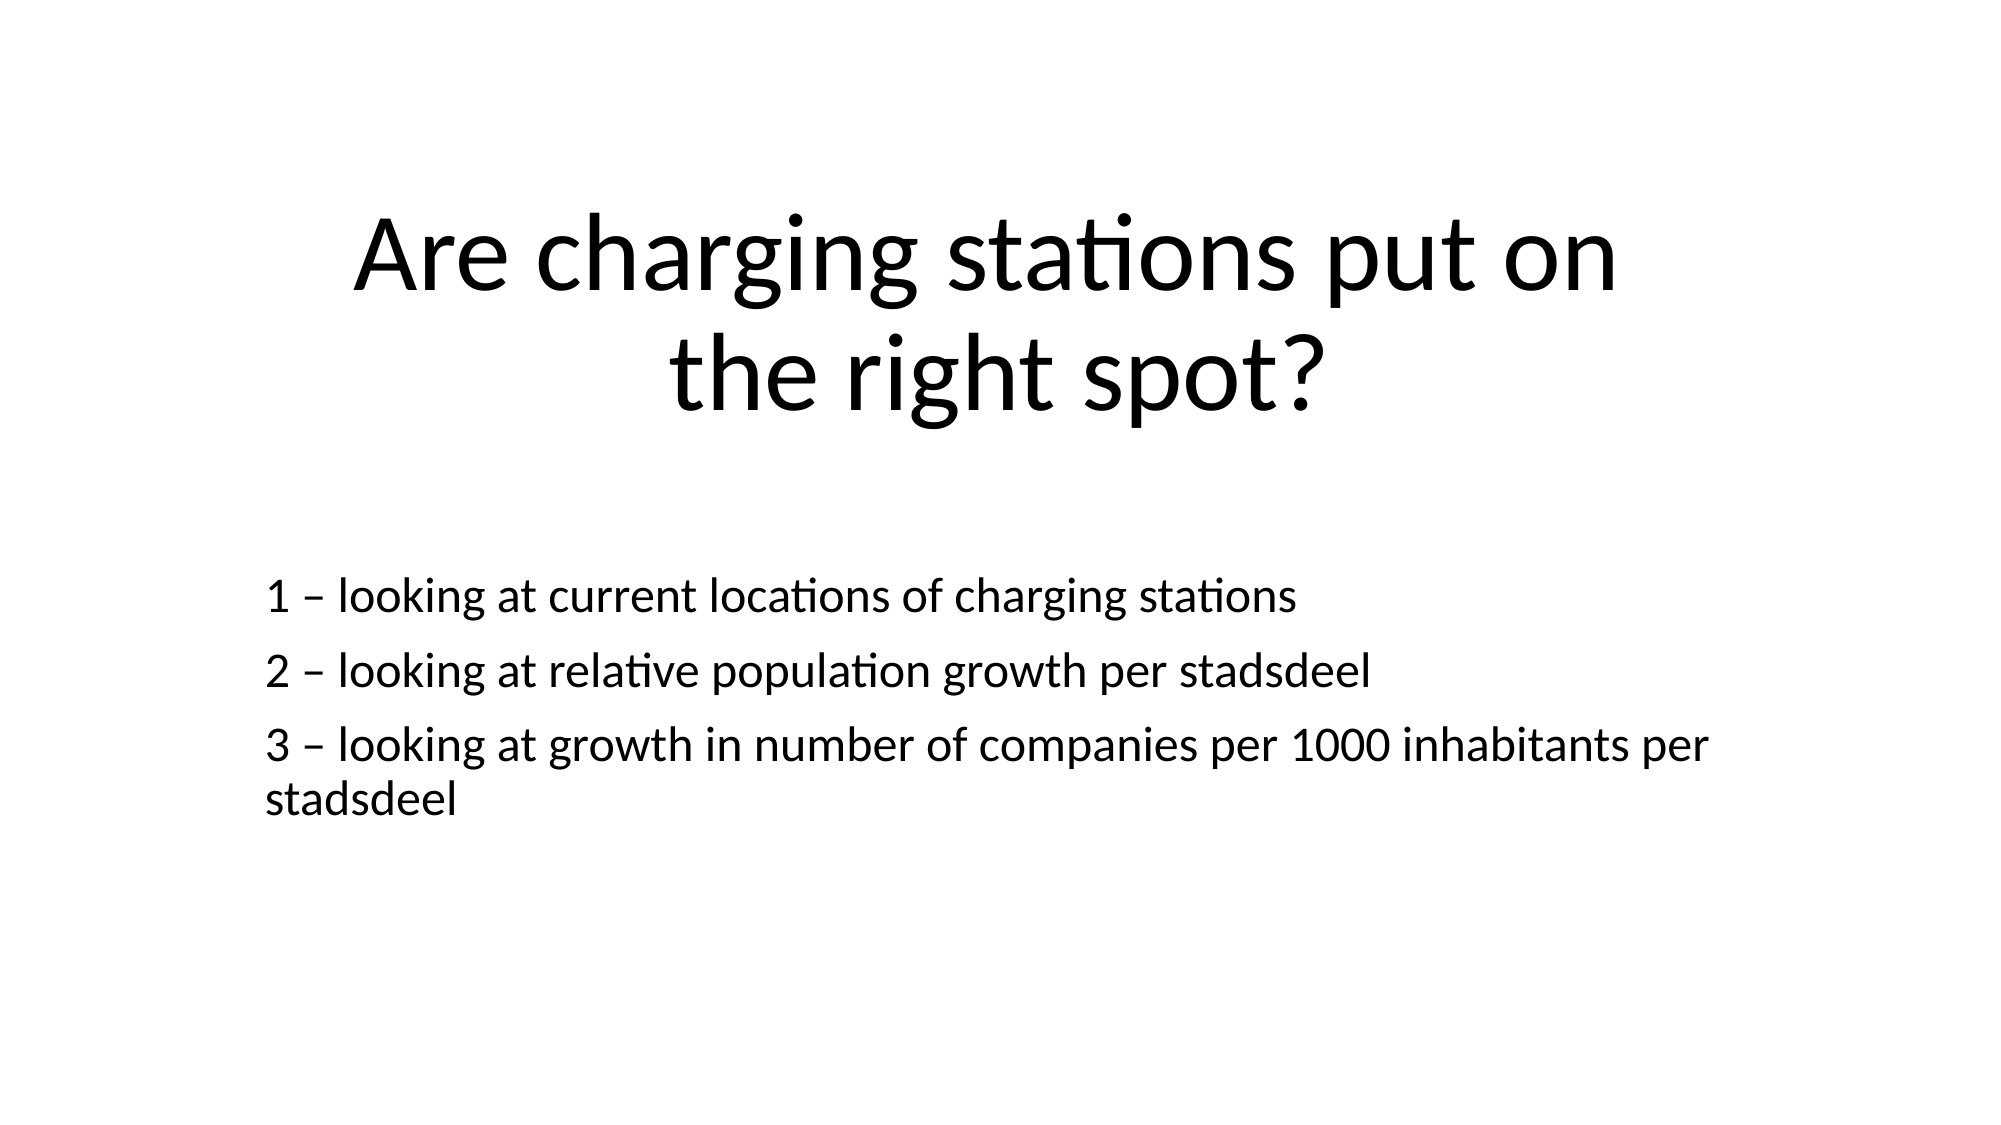

# Are charging stations put on the right spot?

1 – looking at current locations of charging stations
2 – looking at relative population growth per stadsdeel
3 – looking at growth in number of companies per 1000 inhabitants per stadsdeel